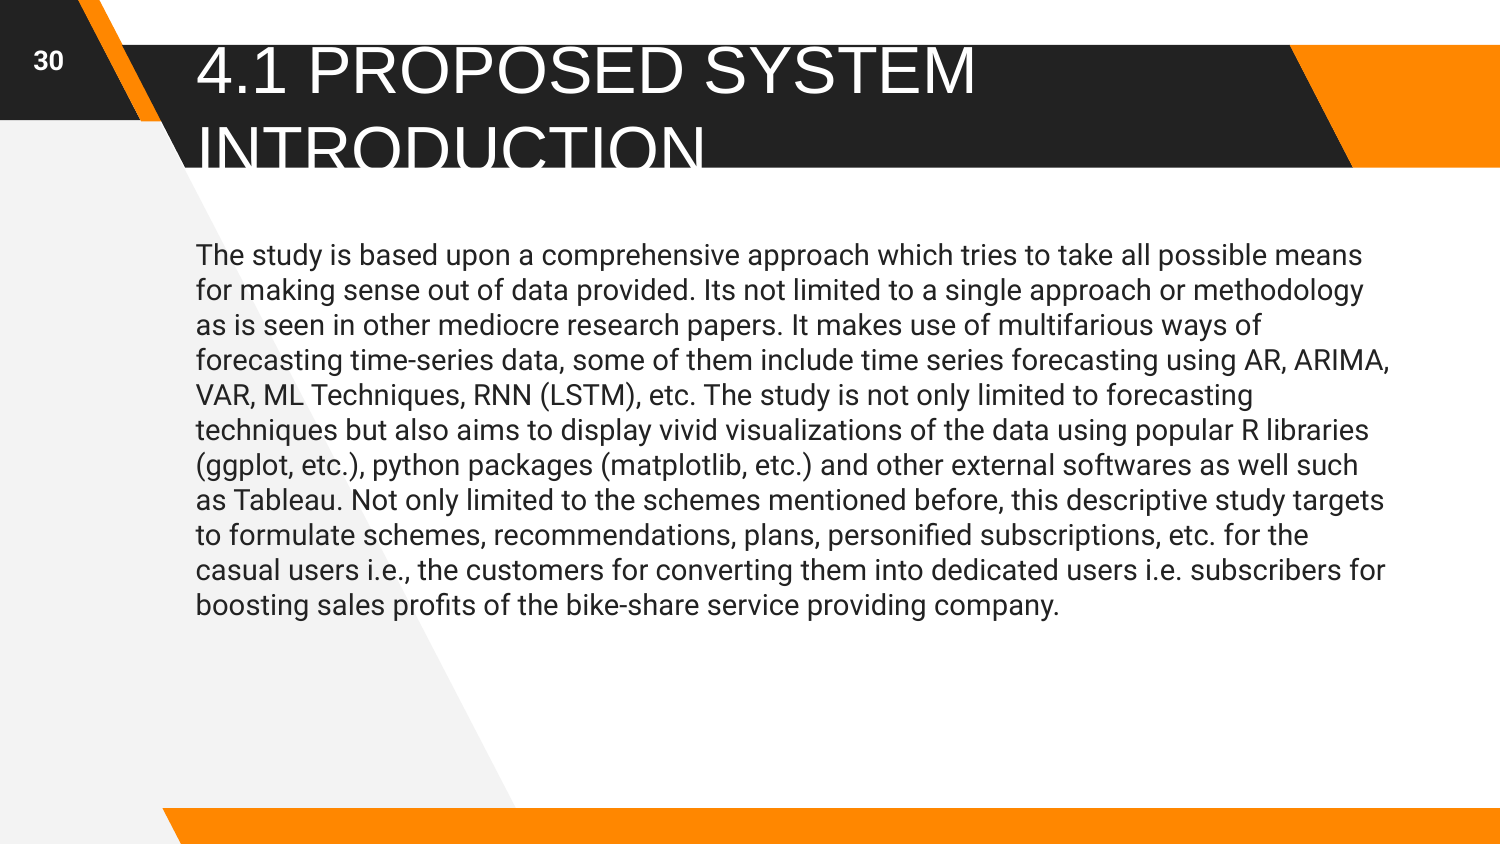

30
# 4.1 PROPOSED SYSTEM INTRODUCTION
The study is based upon a comprehensive approach which tries to take all possible means for making sense out of data provided. Its not limited to a single approach or methodology as is seen in other mediocre research papers. It makes use of multifarious ways of forecasting time-series data, some of them include time series forecasting using AR, ARIMA, VAR, ML Techniques, RNN (LSTM), etc. The study is not only limited to forecasting techniques but also aims to display vivid visualizations of the data using popular R libraries (ggplot, etc.), python packages (matplotlib, etc.) and other external softwares as well such as Tableau. Not only limited to the schemes mentioned before, this descriptive study targets to formulate schemes, recommendations, plans, personified subscriptions, etc. for the casual users i.e., the customers for converting them into dedicated users i.e. subscribers for boosting sales profits of the bike-share service providing company.